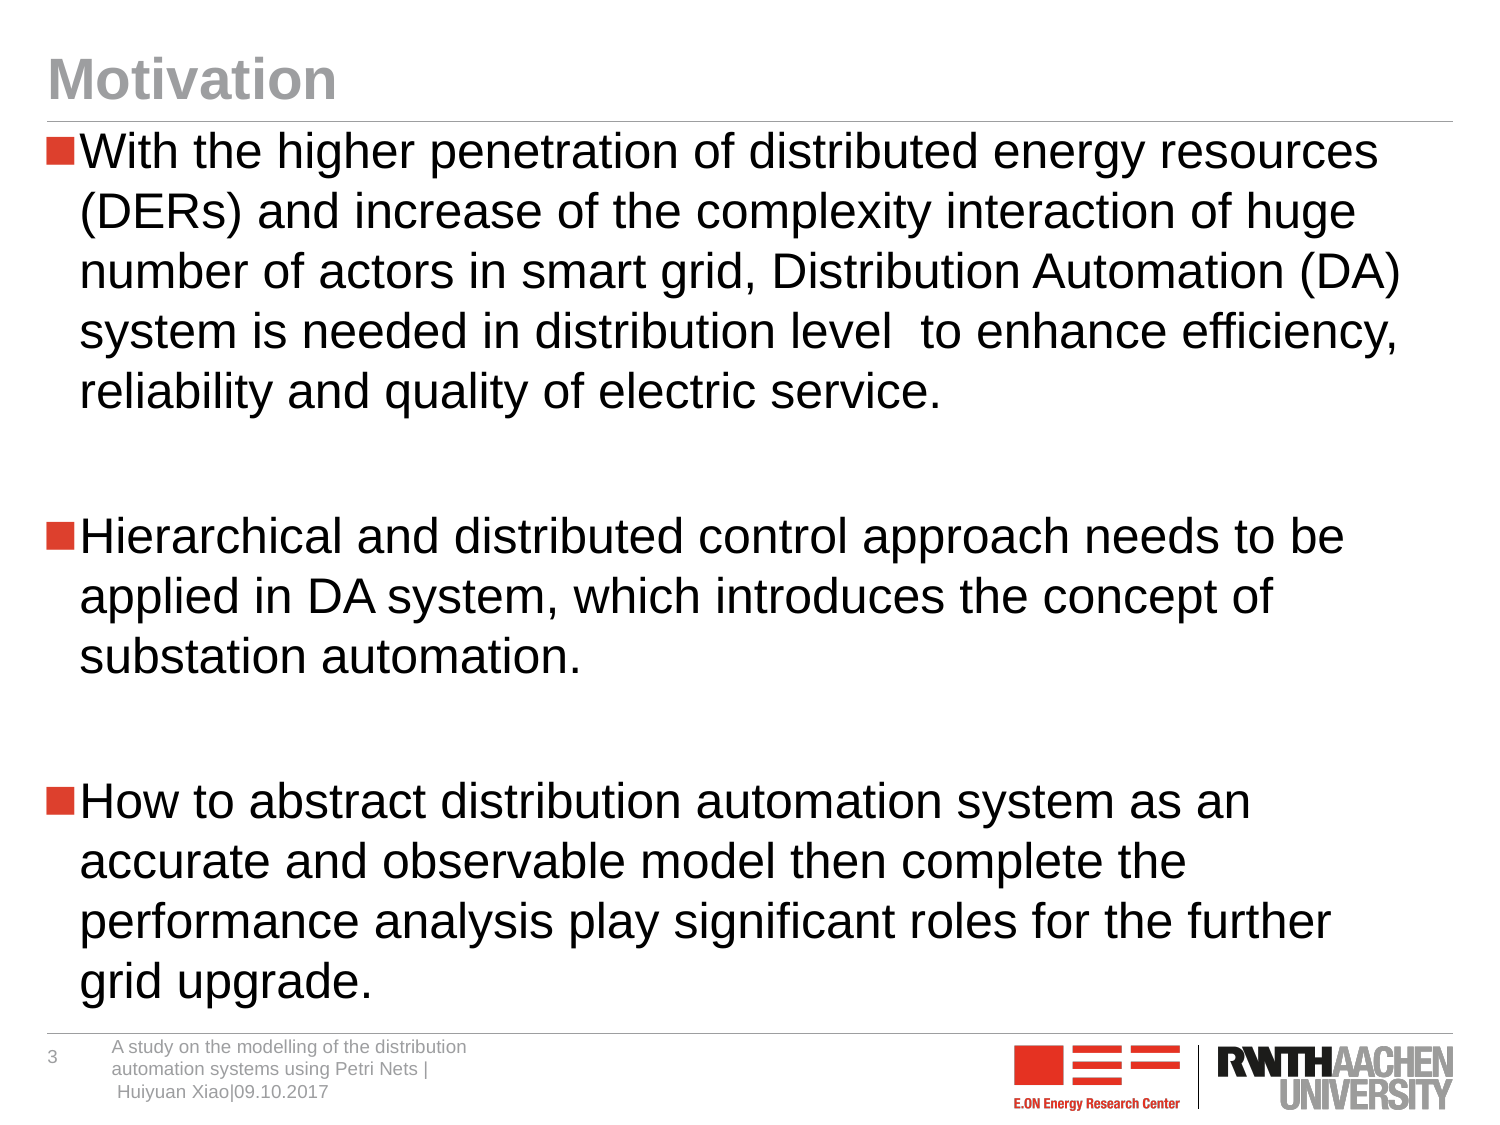

# Motivation
With the higher penetration of distributed energy resources (DERs) and increase of the complexity interaction of huge number of actors in smart grid, Distribution Automation (DA) system is needed in distribution level  to enhance efficiency, reliability and quality of electric service.

Hierarchical and distributed control approach needs to be applied in DA system, which introduces the concept of substation automation.

How to abstract distribution automation system as an accurate and observable model then complete the performance analysis play significant roles for the further grid upgrade.